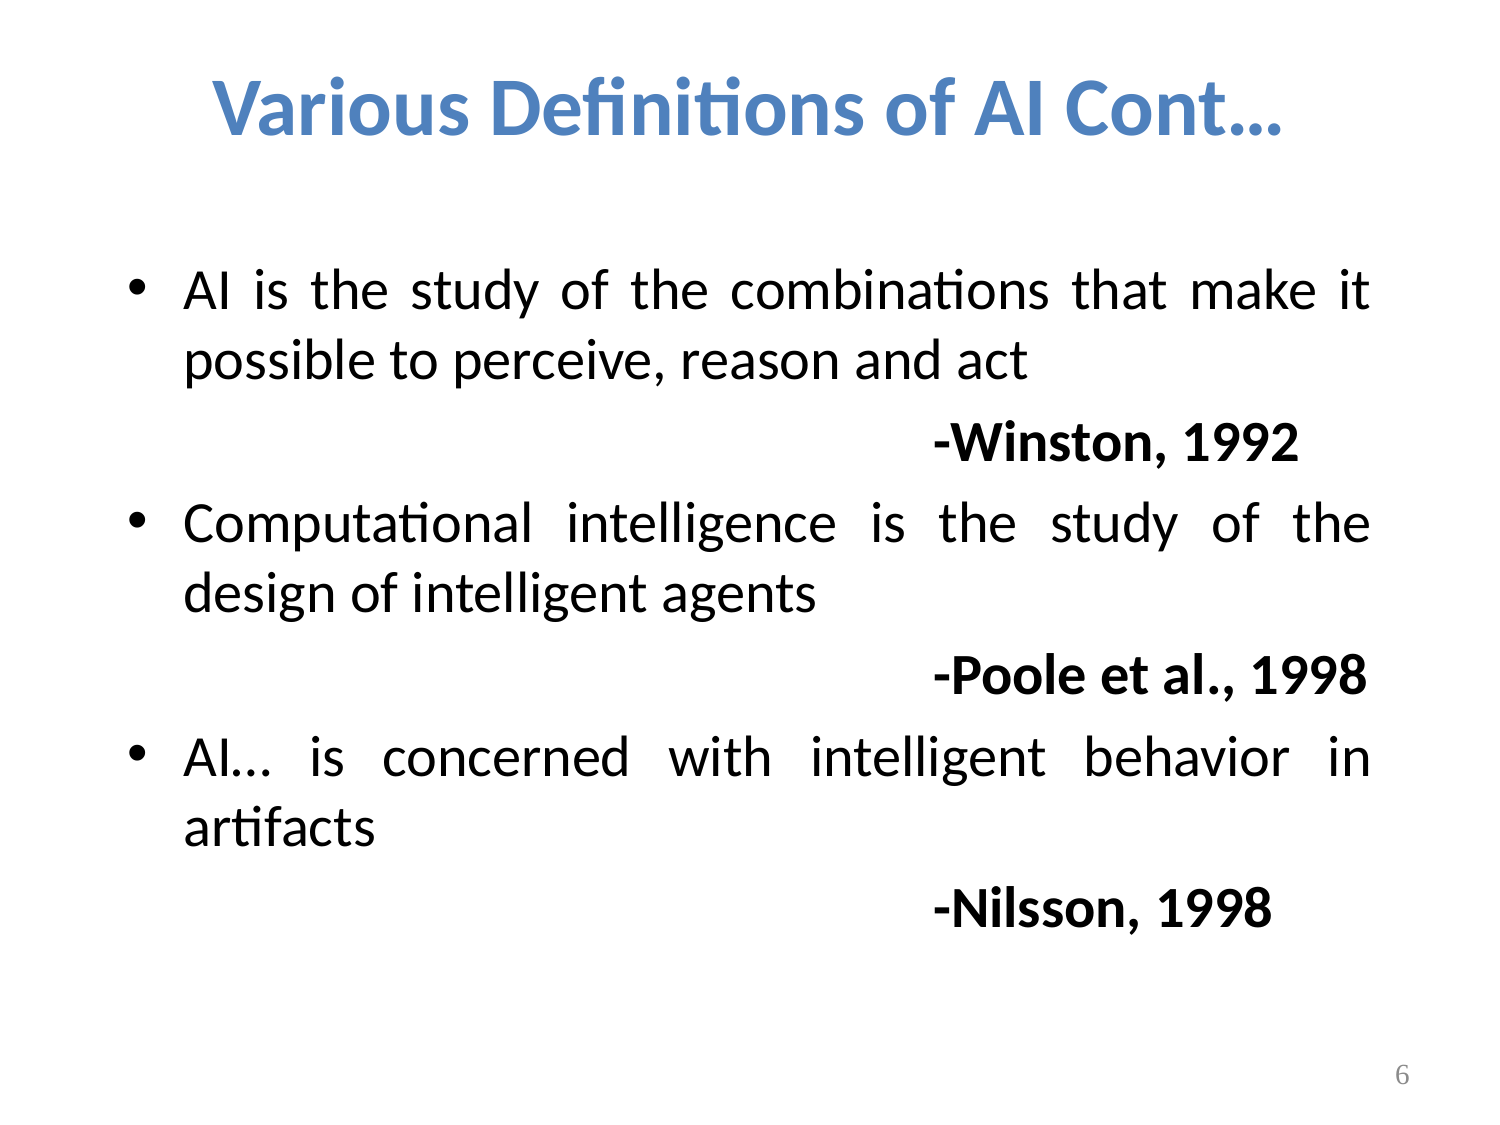

# Various Definitions of AI Cont…
AI is the study of the combinations that make it possible to perceive, reason and act
						-Winston, 1992
Computational intelligence is the study of the design of intelligent agents
						-Poole et al., 1998
AI… is concerned with intelligent behavior in artifacts
						-Nilsson, 1998
6